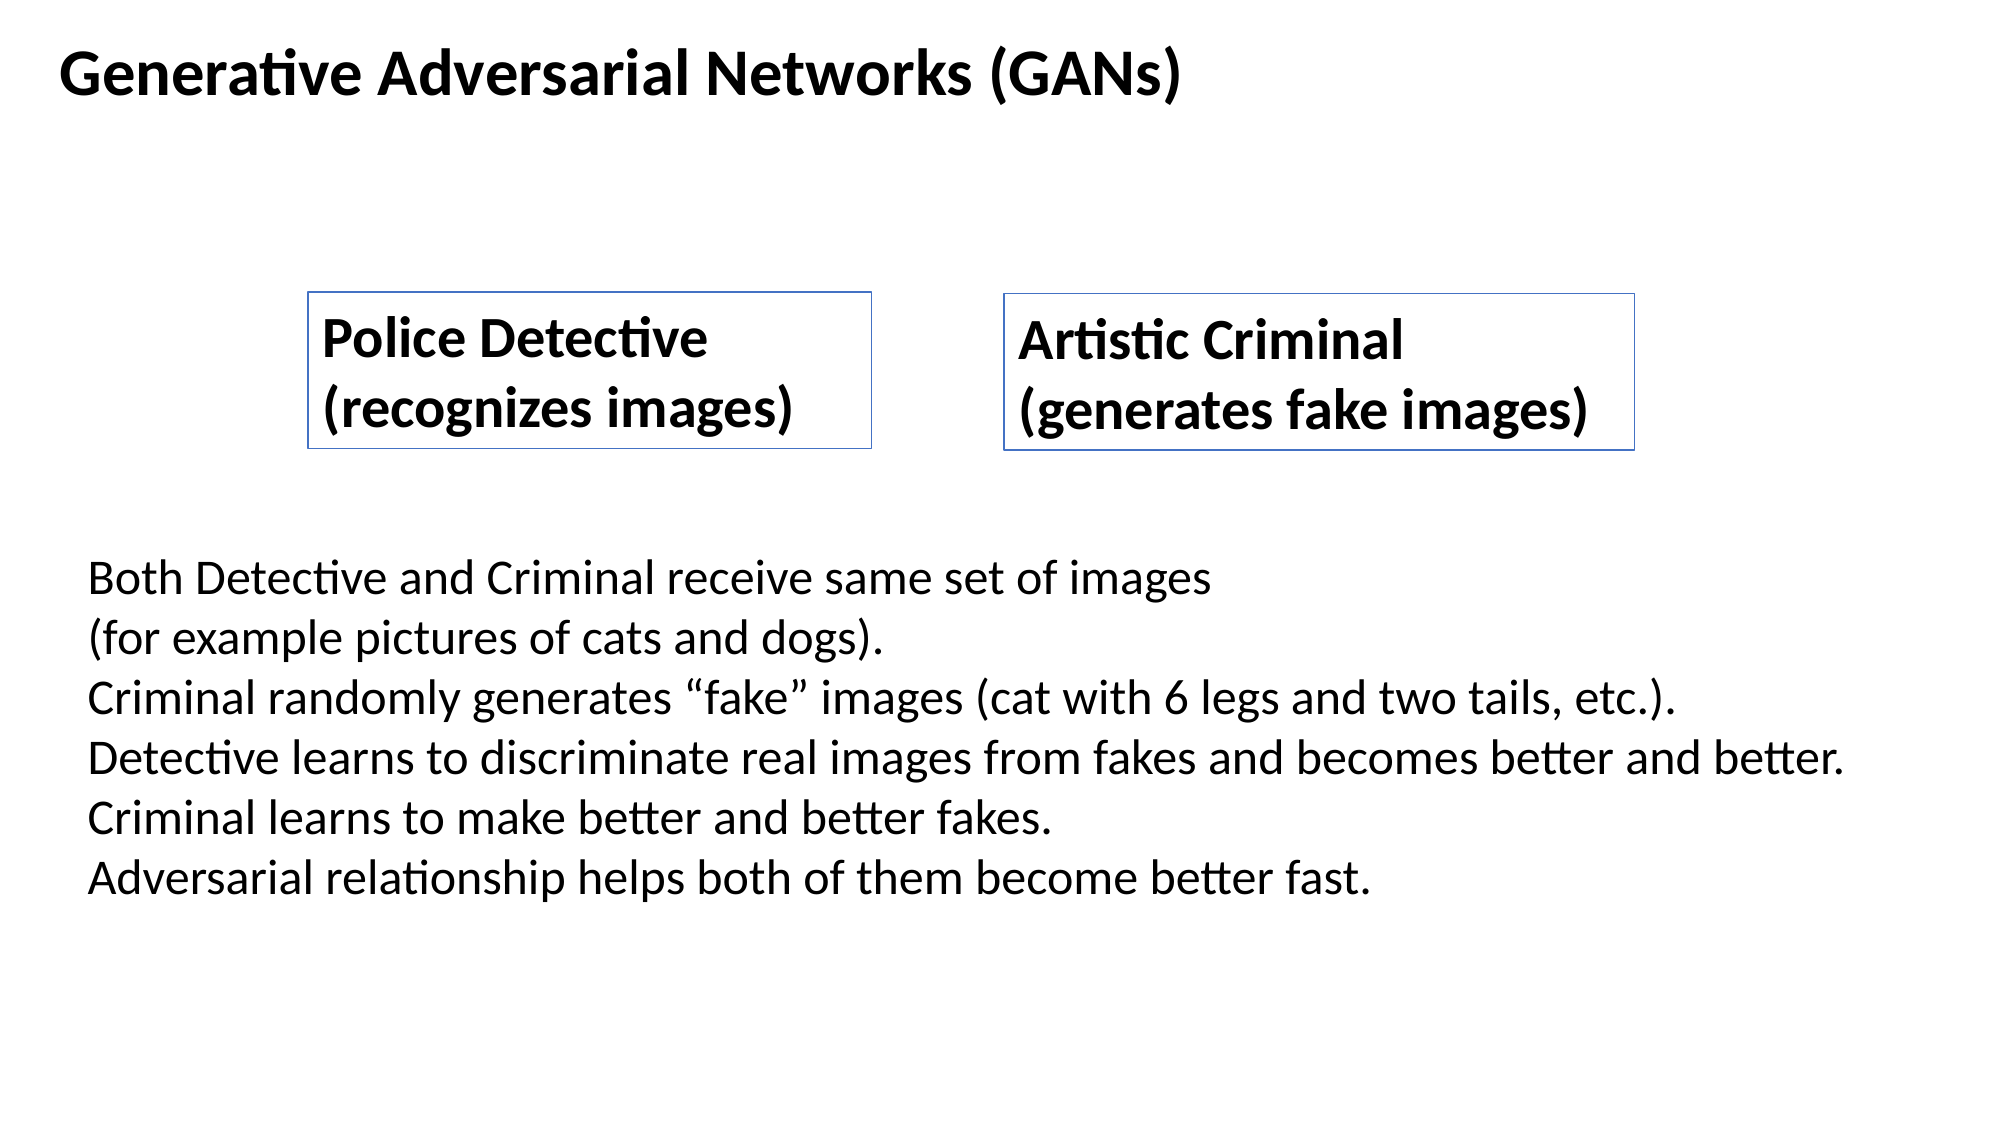

Generative Adversarial Networks (GANs)
Police Detective
(recognizes images)
Artistic Criminal
(generates fake images)
Both Detective and Criminal receive same set of images
(for example pictures of cats and dogs).
Criminal randomly generates “fake” images (cat with 6 legs and two tails, etc.).
Detective learns to discriminate real images from fakes and becomes better and better.
Criminal learns to make better and better fakes.
Adversarial relationship helps both of them become better fast.